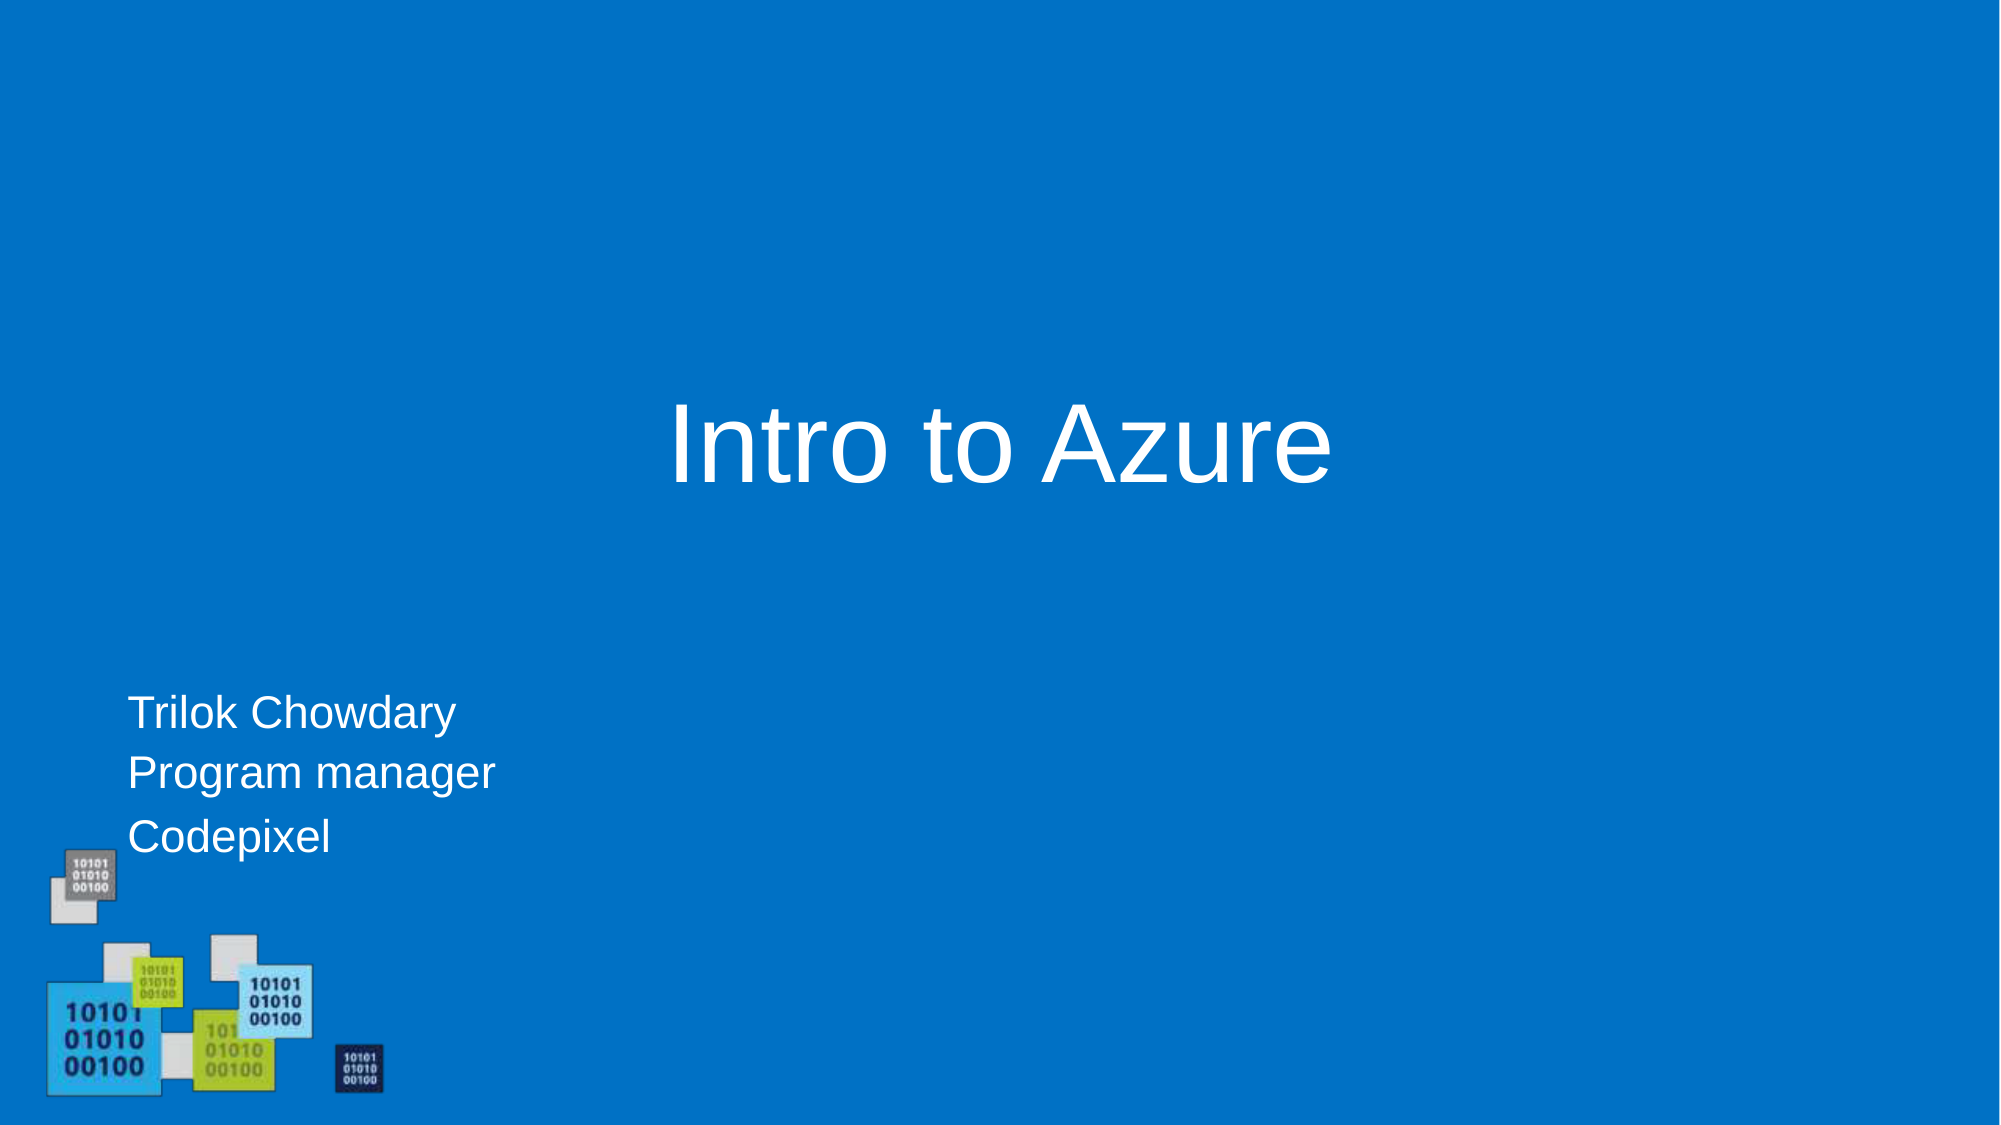

Intro to Azure
Trilok Chowdary
Program manager
Codepixel